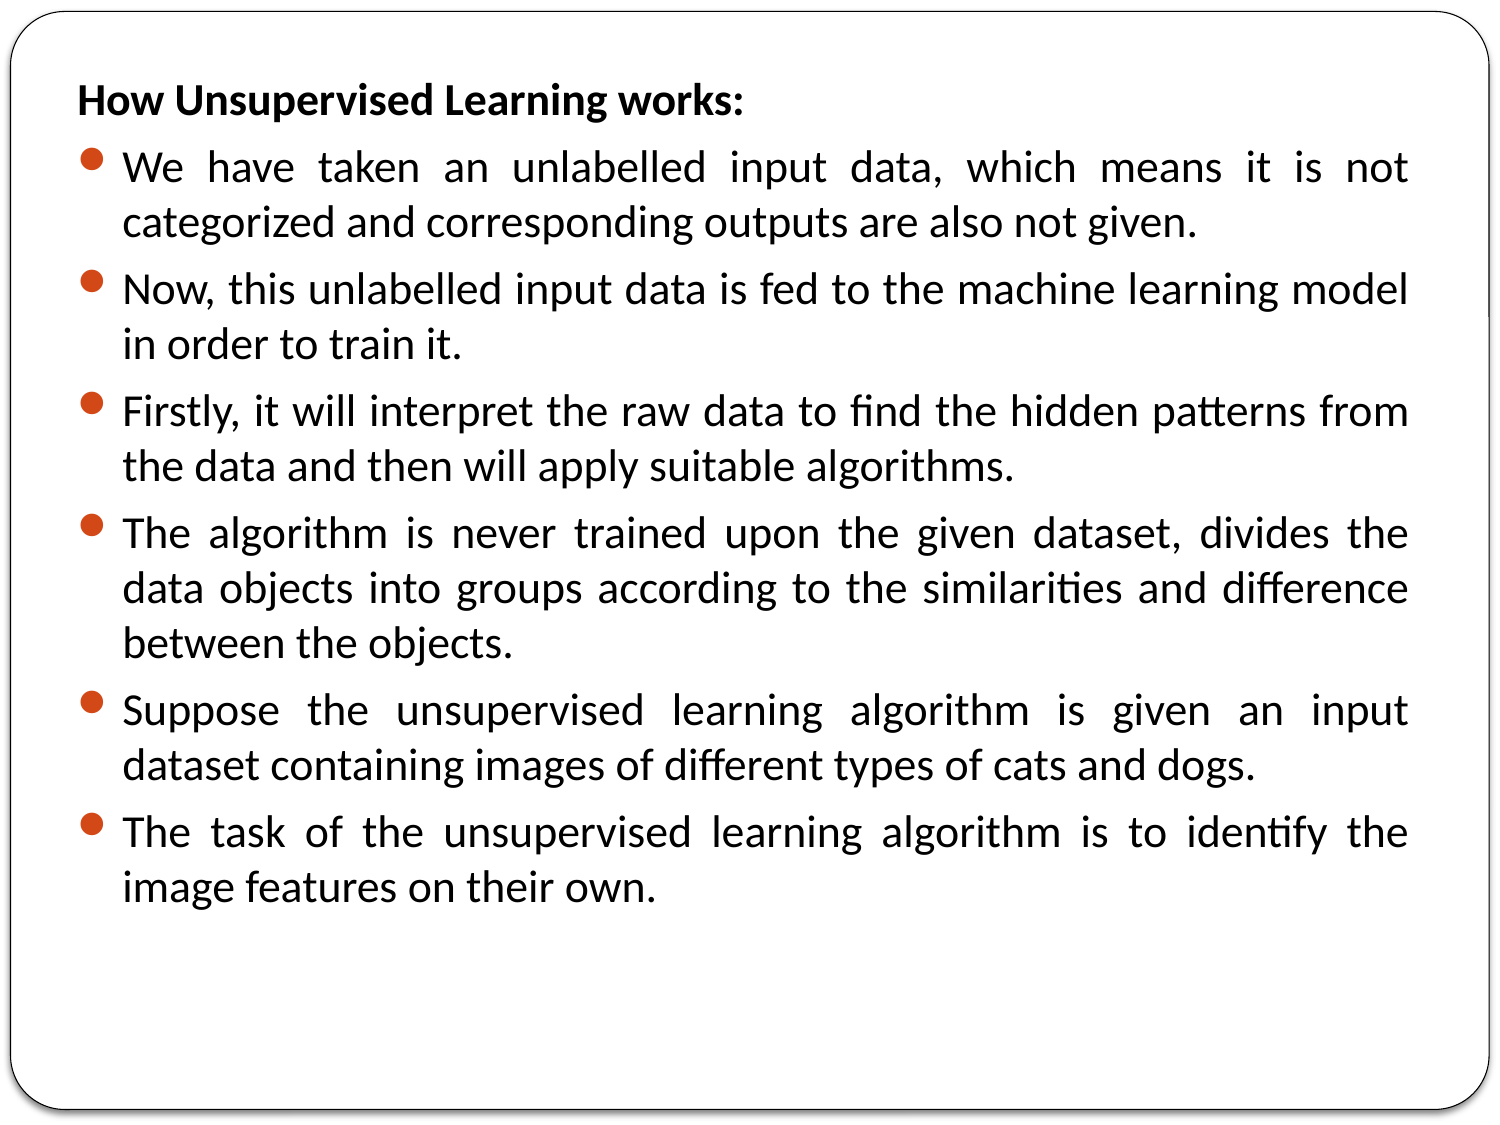

How Unsupervised Learning works:
We have taken an unlabelled input data, which means it is not categorized and corresponding outputs are also not given.
Now, this unlabelled input data is fed to the machine learning model in order to train it.
Firstly, it will interpret the raw data to find the hidden patterns from the data and then will apply suitable algorithms.
The algorithm is never trained upon the given dataset, divides the data objects into groups according to the similarities and difference between the objects.
Suppose the unsupervised learning algorithm is given an input dataset containing images of different types of cats and dogs.
The task of the unsupervised learning algorithm is to identify the image features on their own.